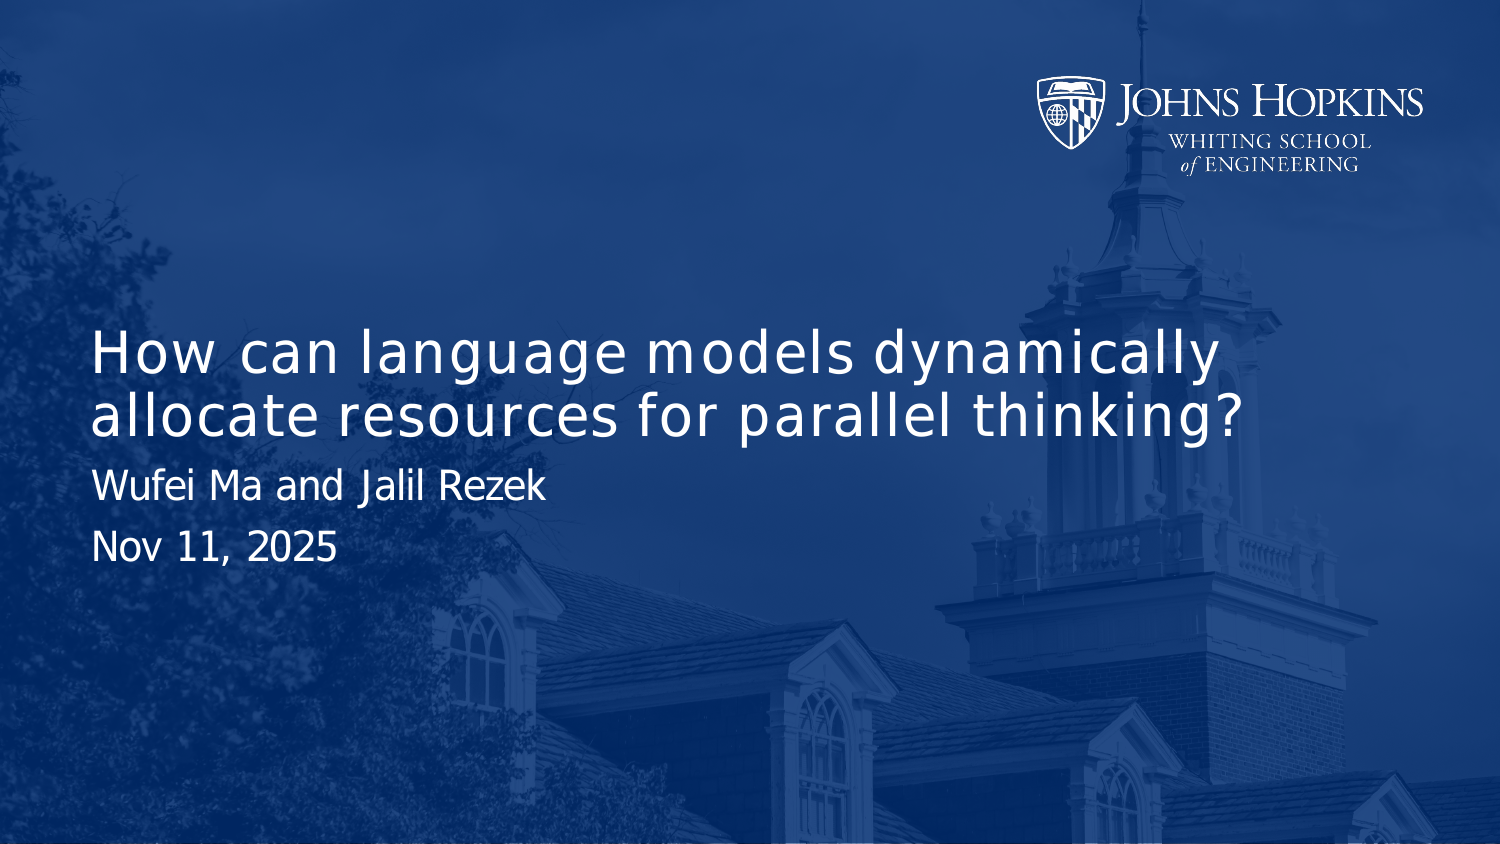

# How can language models dynamically allocate resources for parallel thinking?
Wufei Ma and Jalil Rezek
Nov 11, 2025